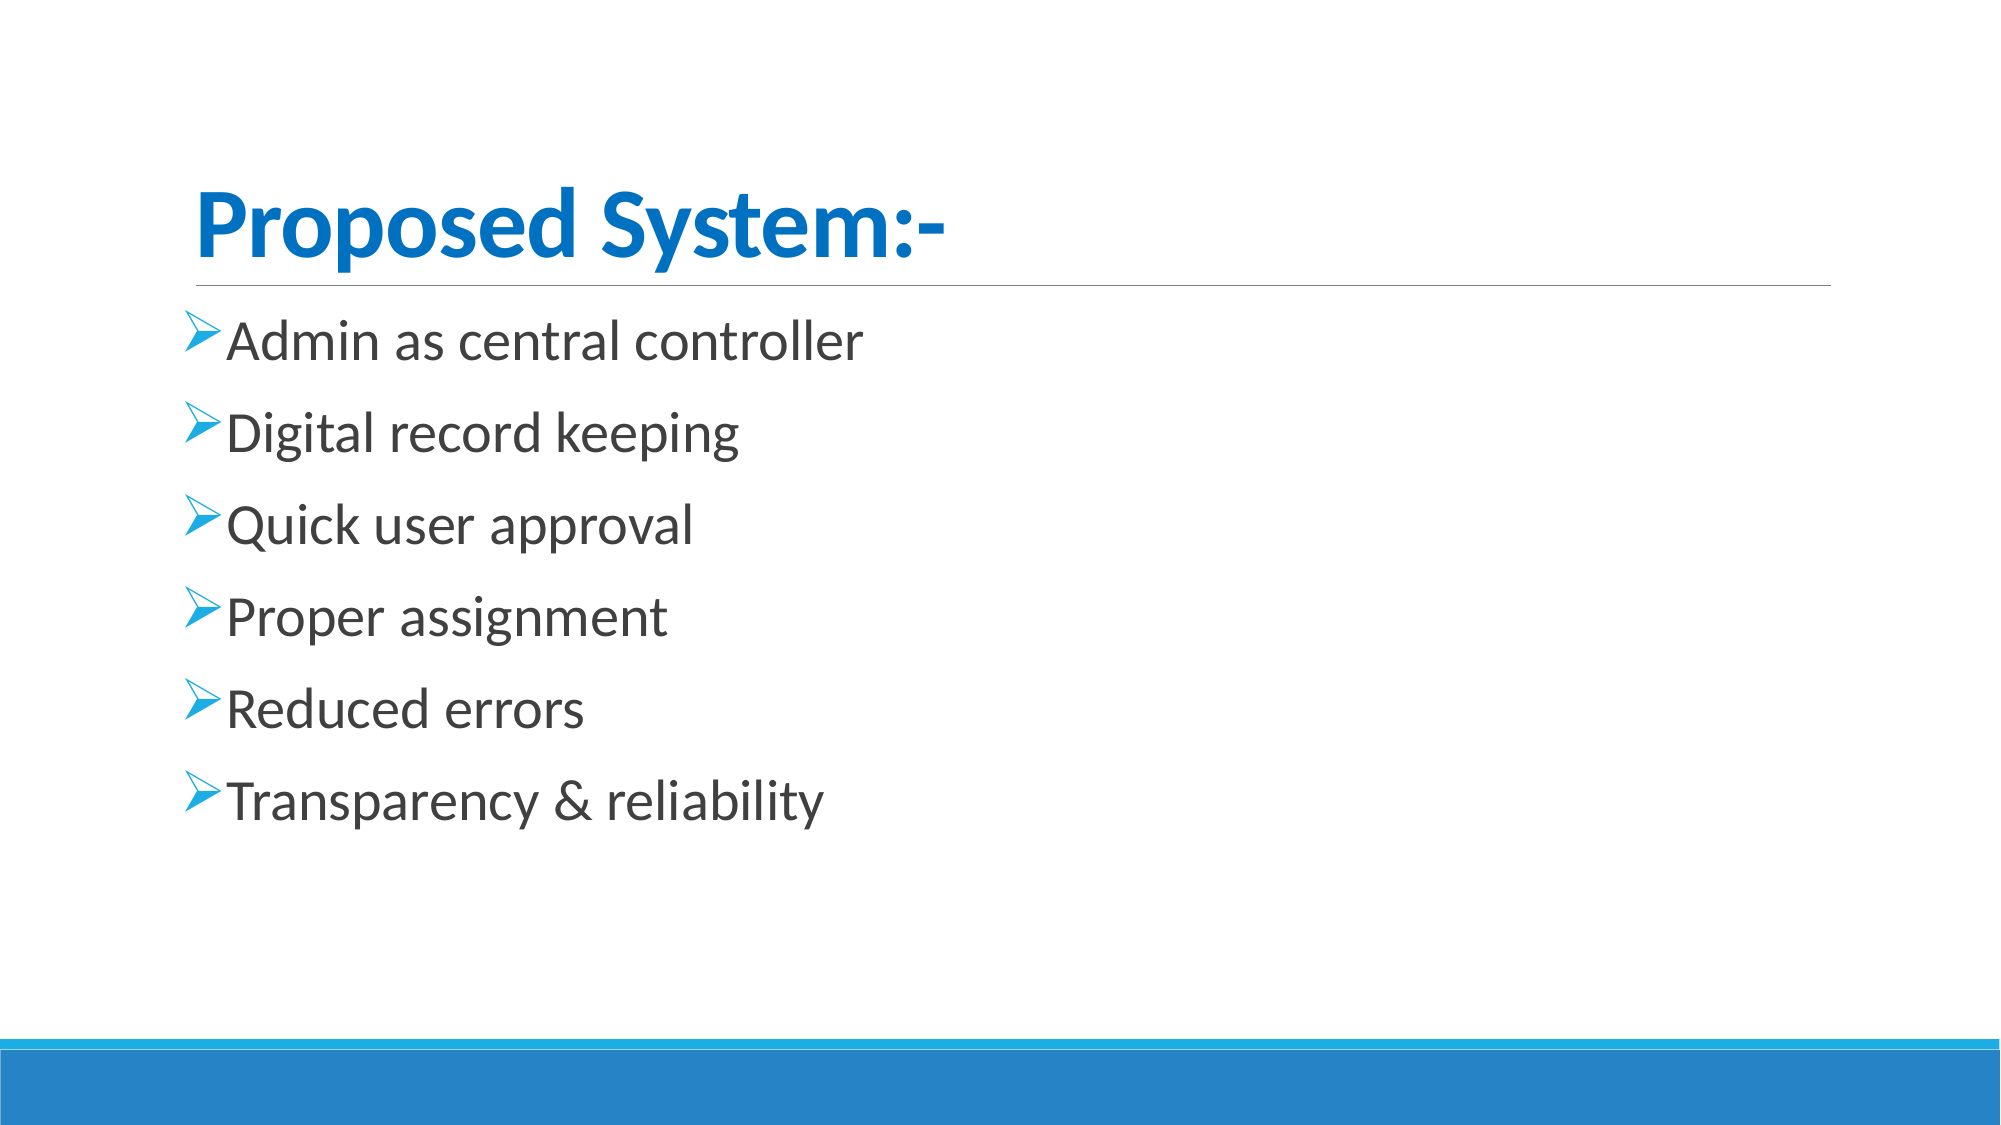

# Proposed System:-
Admin as central controller
Digital record keeping
Quick user approval
Proper assignment
Reduced errors
Transparency & reliability